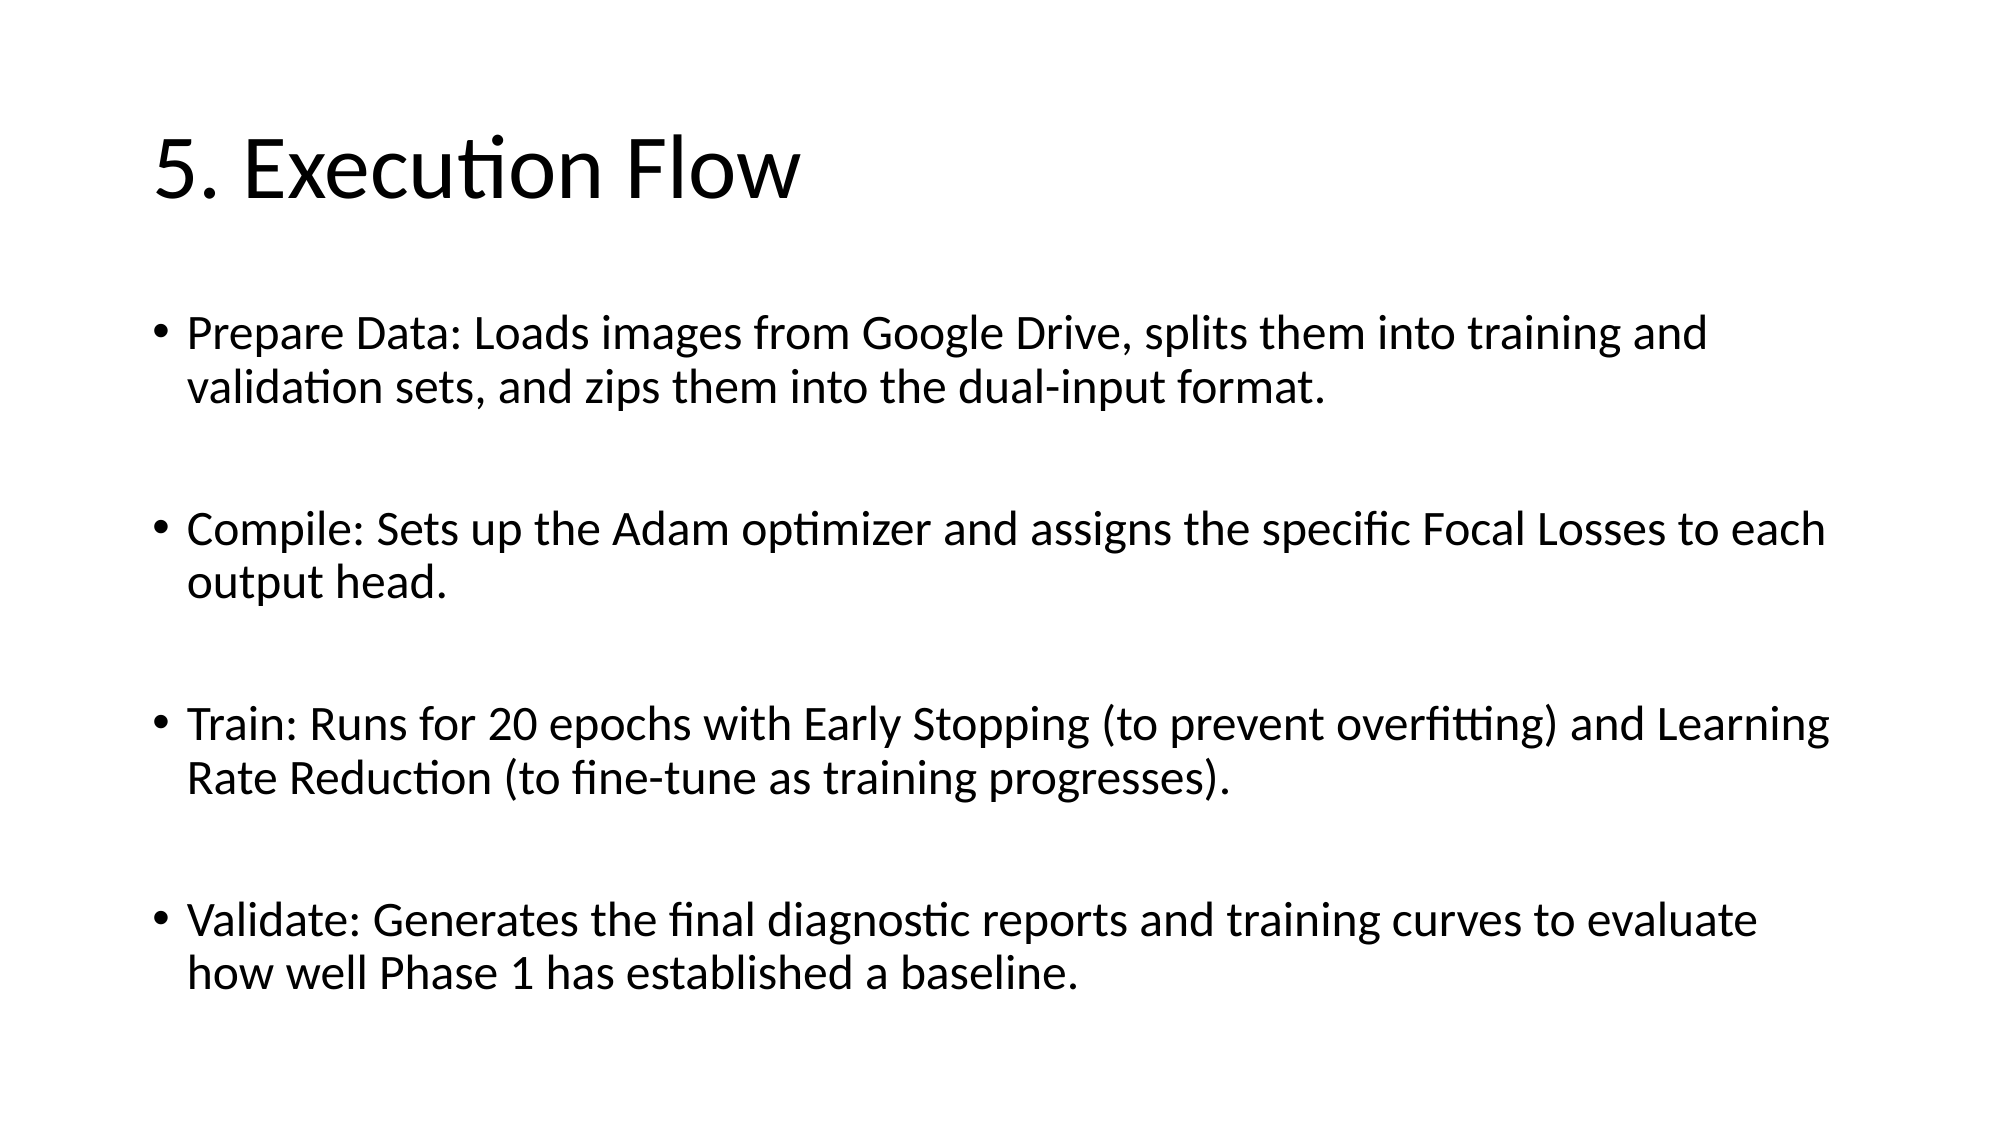

# 5. Execution Flow
Prepare Data: Loads images from Google Drive, splits them into training and validation sets, and zips them into the dual-input format.

Compile: Sets up the Adam optimizer and assigns the specific Focal Losses to each output head.

Train: Runs for 20 epochs with Early Stopping (to prevent overfitting) and Learning Rate Reduction (to fine-tune as training progresses).

Validate: Generates the final diagnostic reports and training curves to evaluate how well Phase 1 has established a baseline.